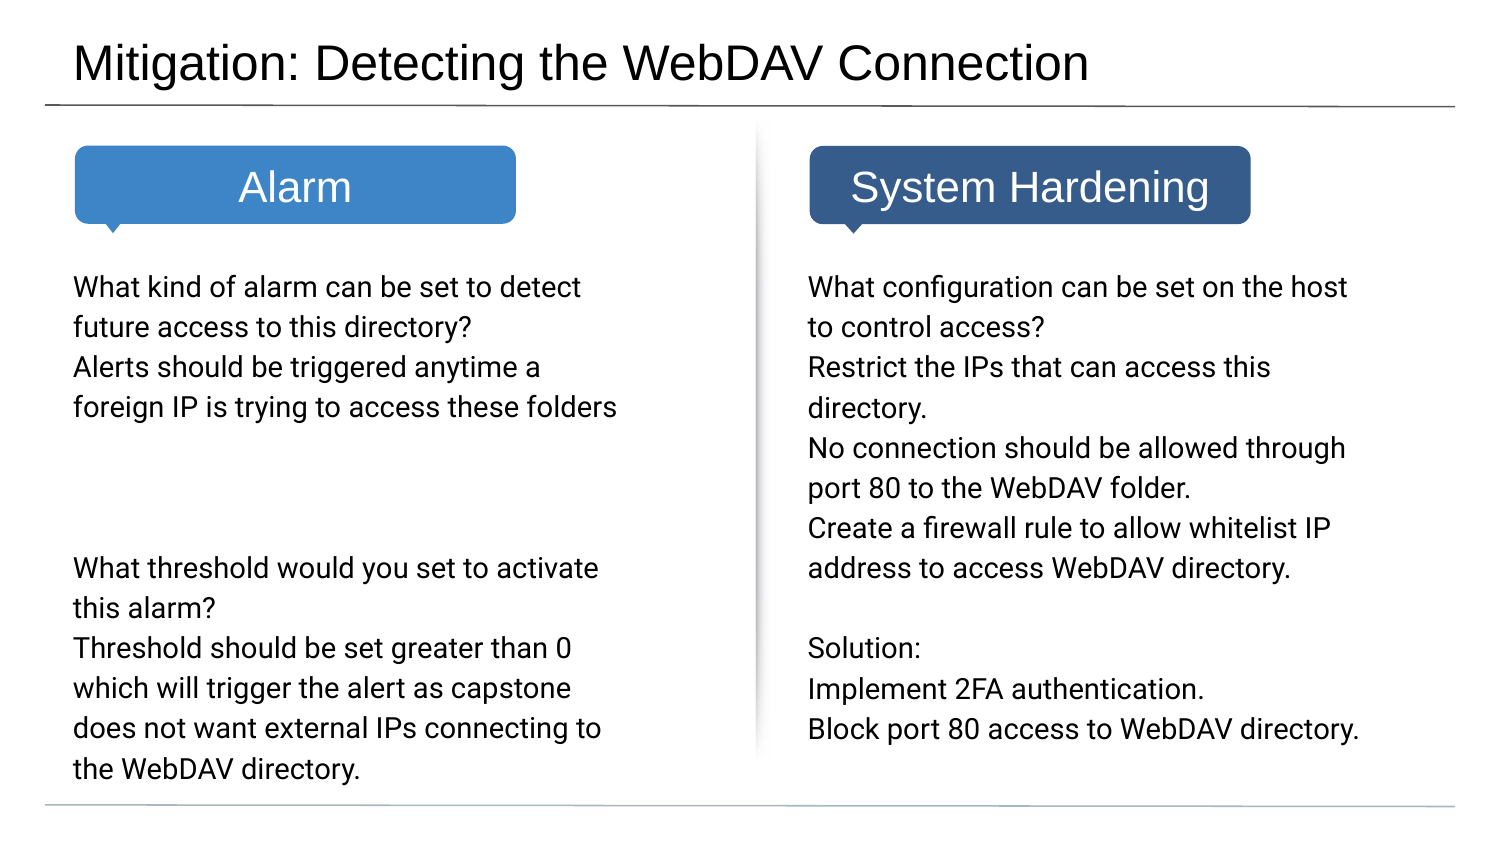

# Mitigation: Detecting the WebDAV Connection
What kind of alarm can be set to detect future access to this directory?
Alerts should be triggered anytime a foreign IP is trying to access these folders

What threshold would you set to activate this alarm?
Threshold should be set greater than 0 which will trigger the alert as capstone does not want external IPs connecting to the WebDAV directory.
What configuration can be set on the host to control access?
Restrict the IPs that can access this directory.
No connection should be allowed through port 80 to the WebDAV folder.
Create a firewall rule to allow whitelist IP address to access WebDAV directory.

Solution:
Implement 2FA authentication.
Block port 80 access to WebDAV directory.